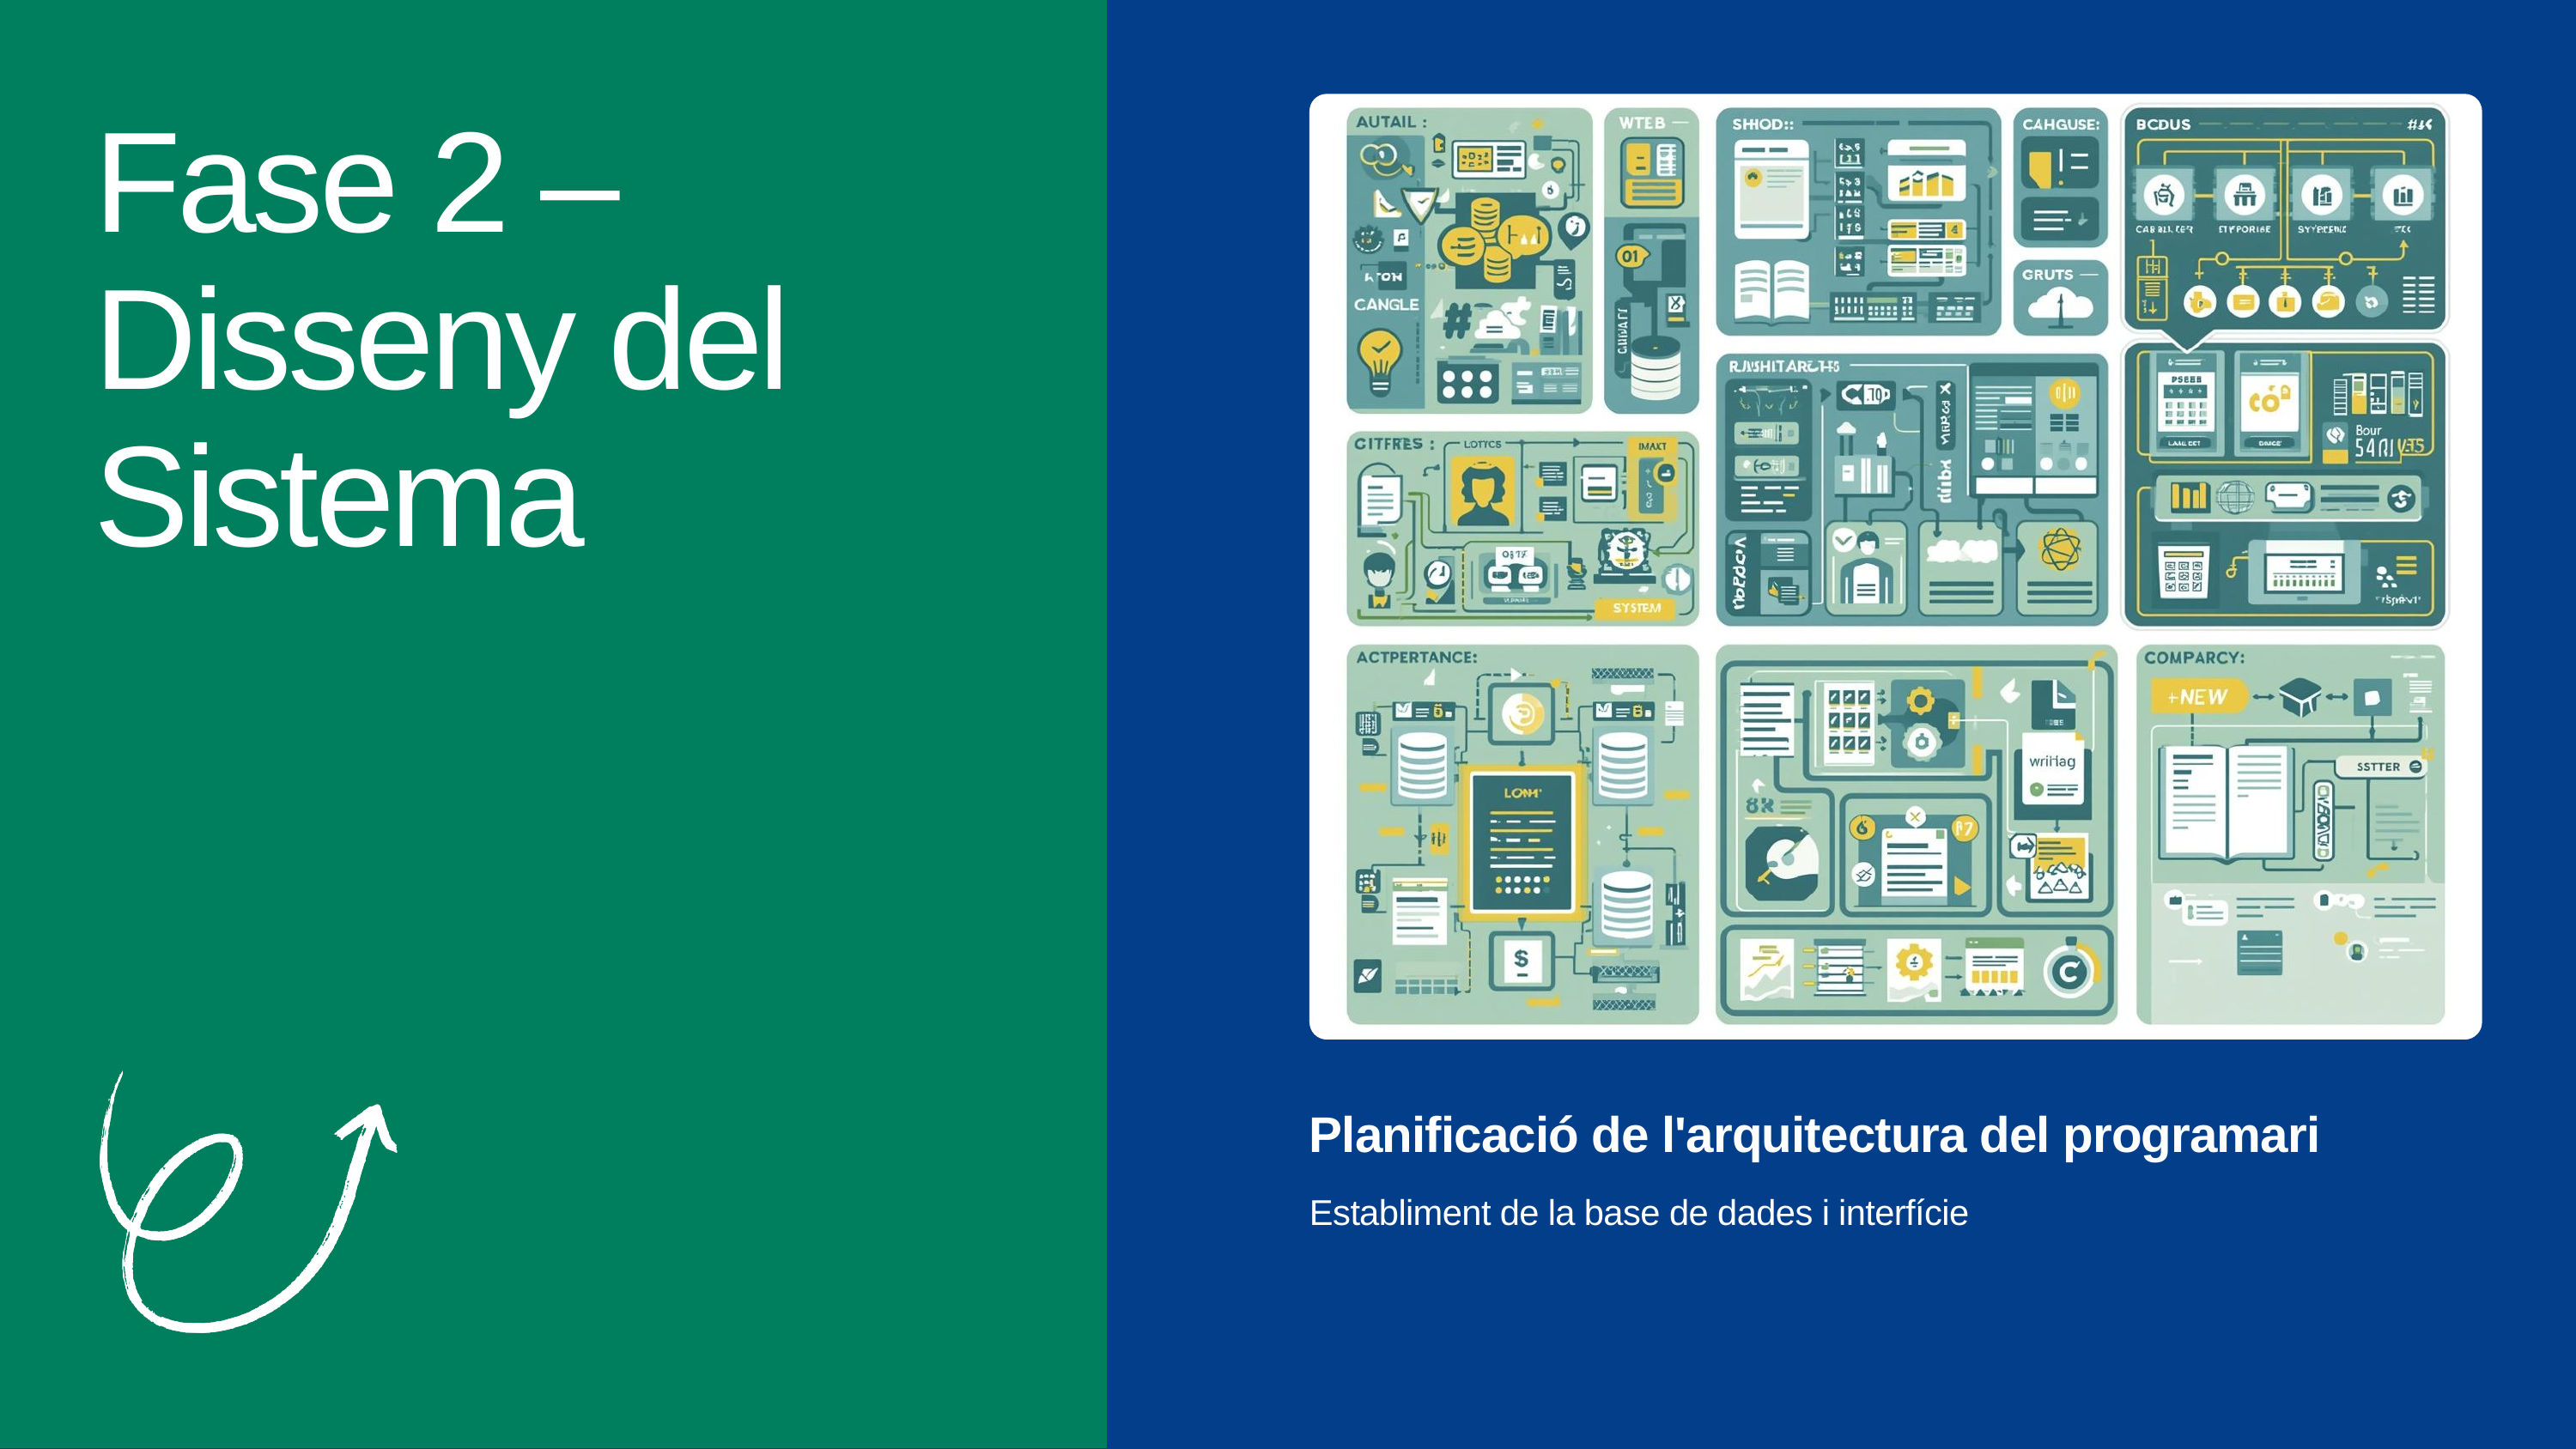

Fase 2 – Disseny del Sistema

Planificació de l'arquitectura del programari
Establiment de la base de dades i interfície